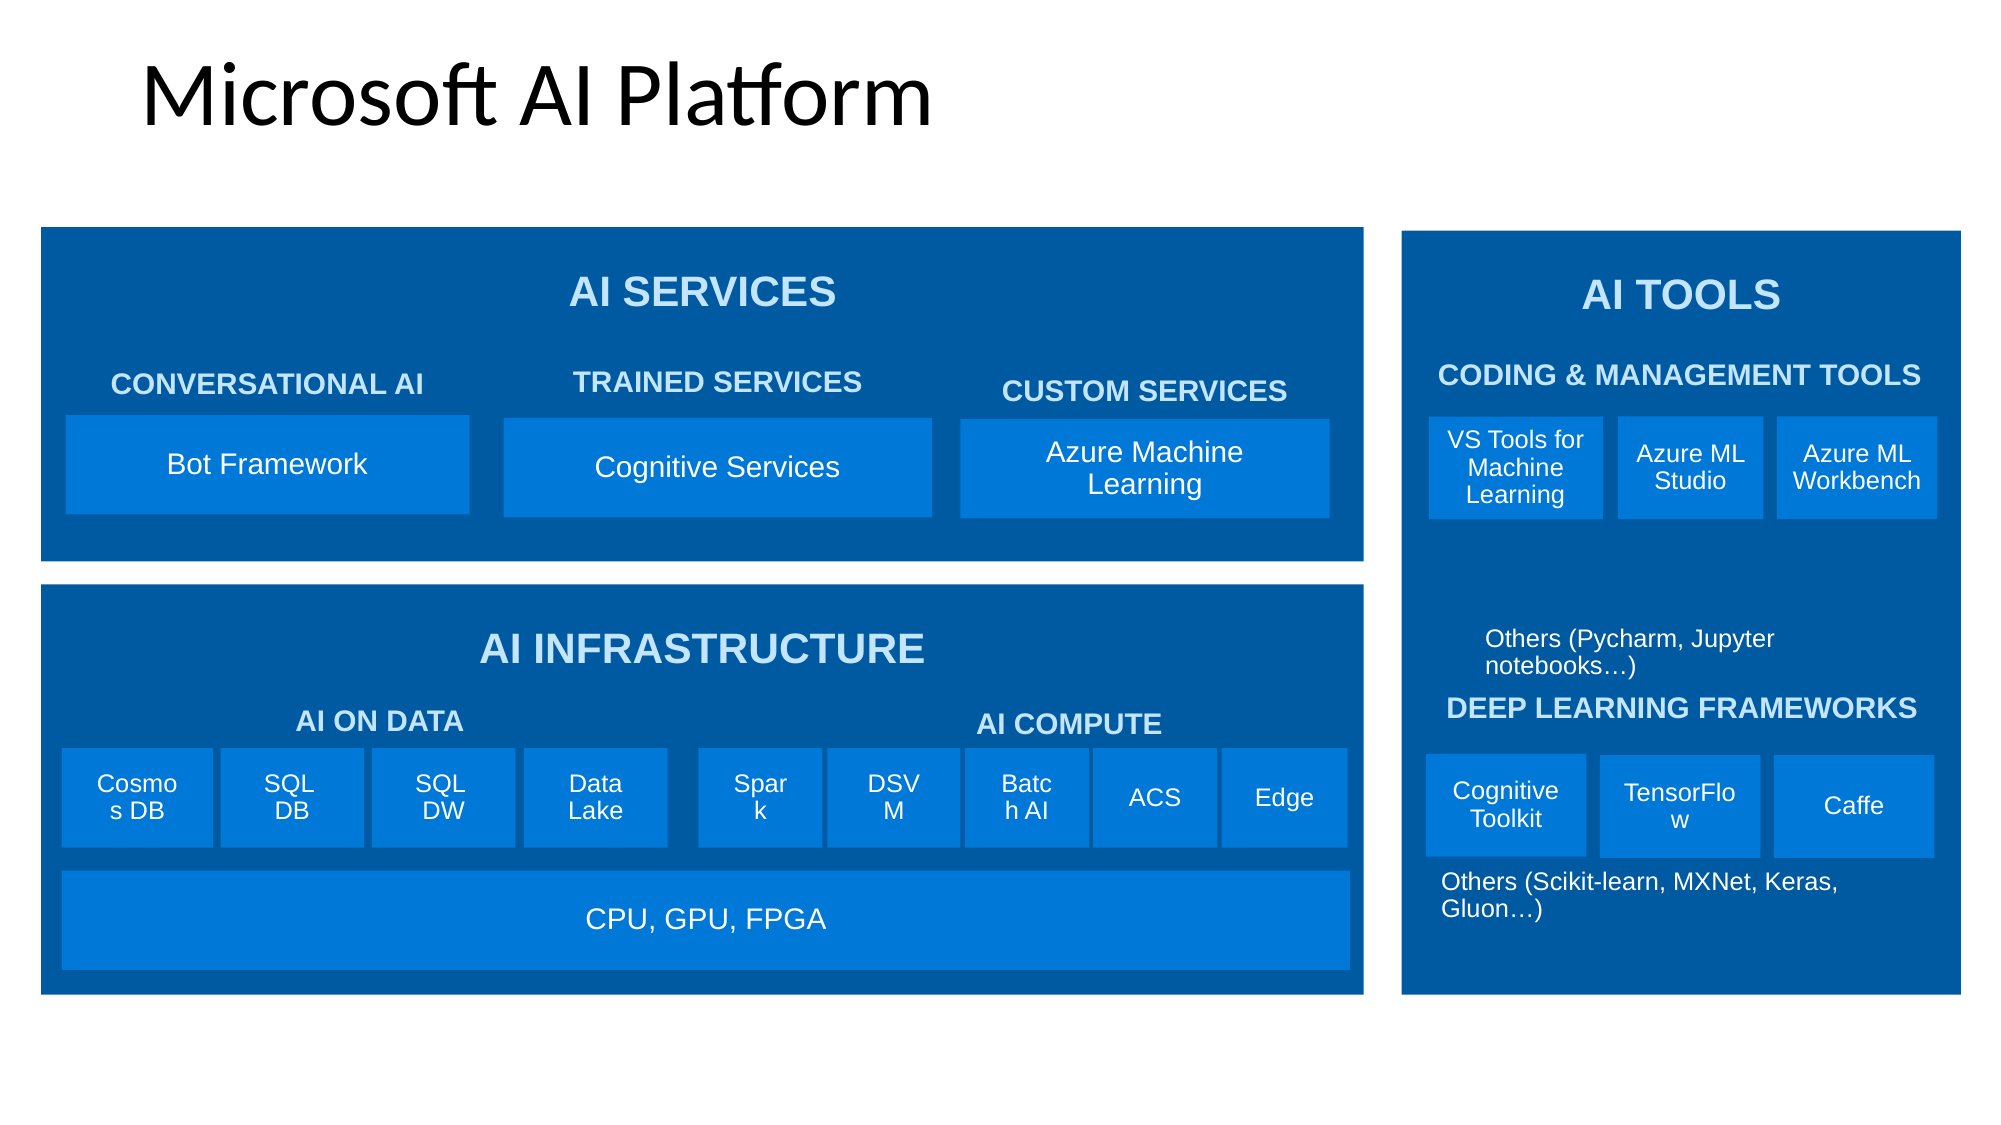

# Microsoft AI Platform

AI SERVICES
AI TOOLS
CODING & MANAGEMENT TOOLS
CUSTOM SERVICES
TRAINED SERVICES
CONVERSATIONAL AI
Bot Framework
Azure ML Studio
Azure ML Workbench
VS Tools for Machine Learning
Cognitive Services
Azure Machine Learning

AI INFRASTRUCTURE
Others (Pycharm, Jupyter notebooks…)
DEEP LEARNING FRAMEWORKS
AI ON DATA
AI COMPUTE
SQL
DB
SQL
DW
Data Lake
DSVM
ACS
Edge
Batch AI
Spark
Cosmos DB
Cognitive Toolkit
Caffe
TensorFlow
CPU, GPU, FPGA
Others (Scikit-learn, MXNet, Keras, Gluon…)